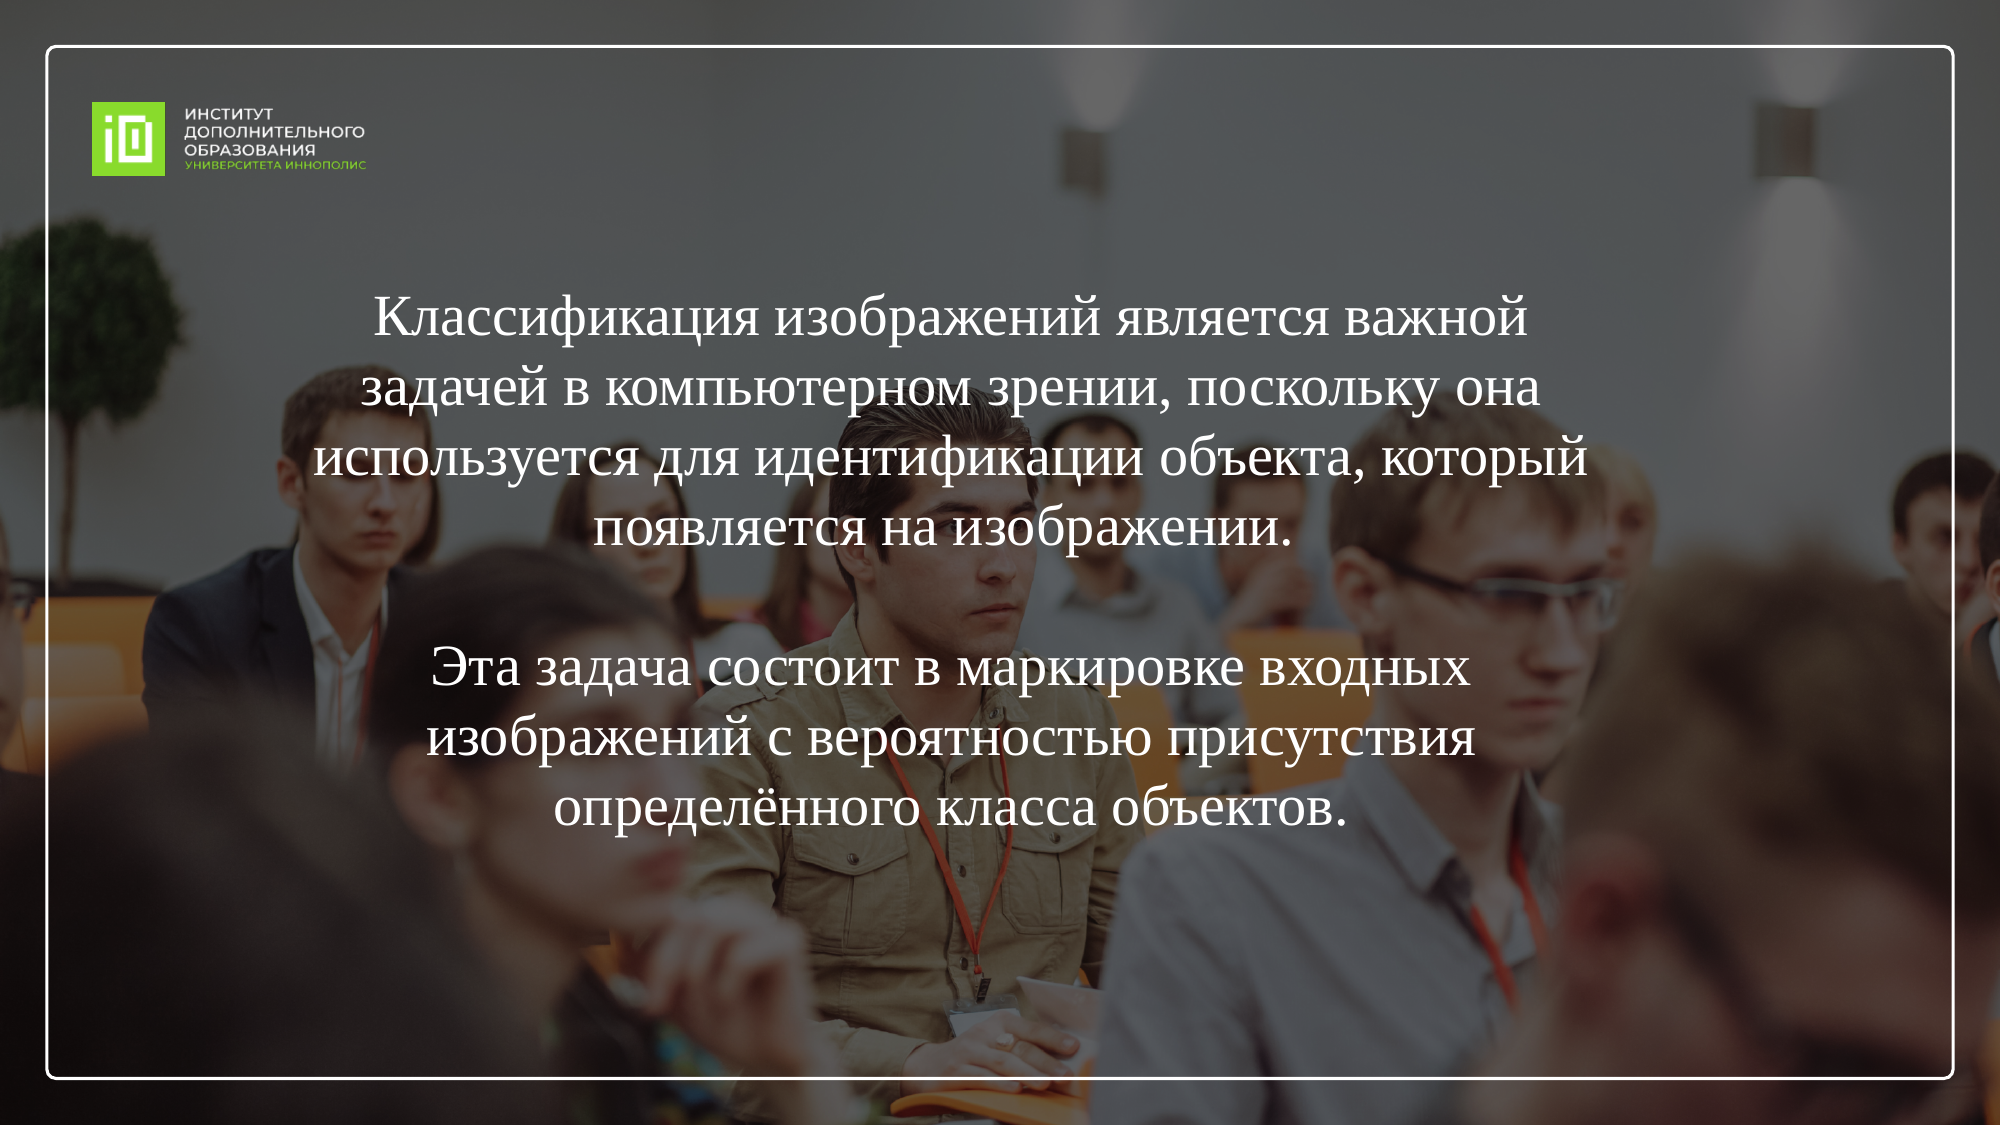

# Классификация изображений является важной задачей в компьютерном зрении, поскольку она используется для идентификации объекта, который появляется на изображении. Эта задача состоит в маркировке входных изображений с вероятностью присутствия определённого класса объектов.